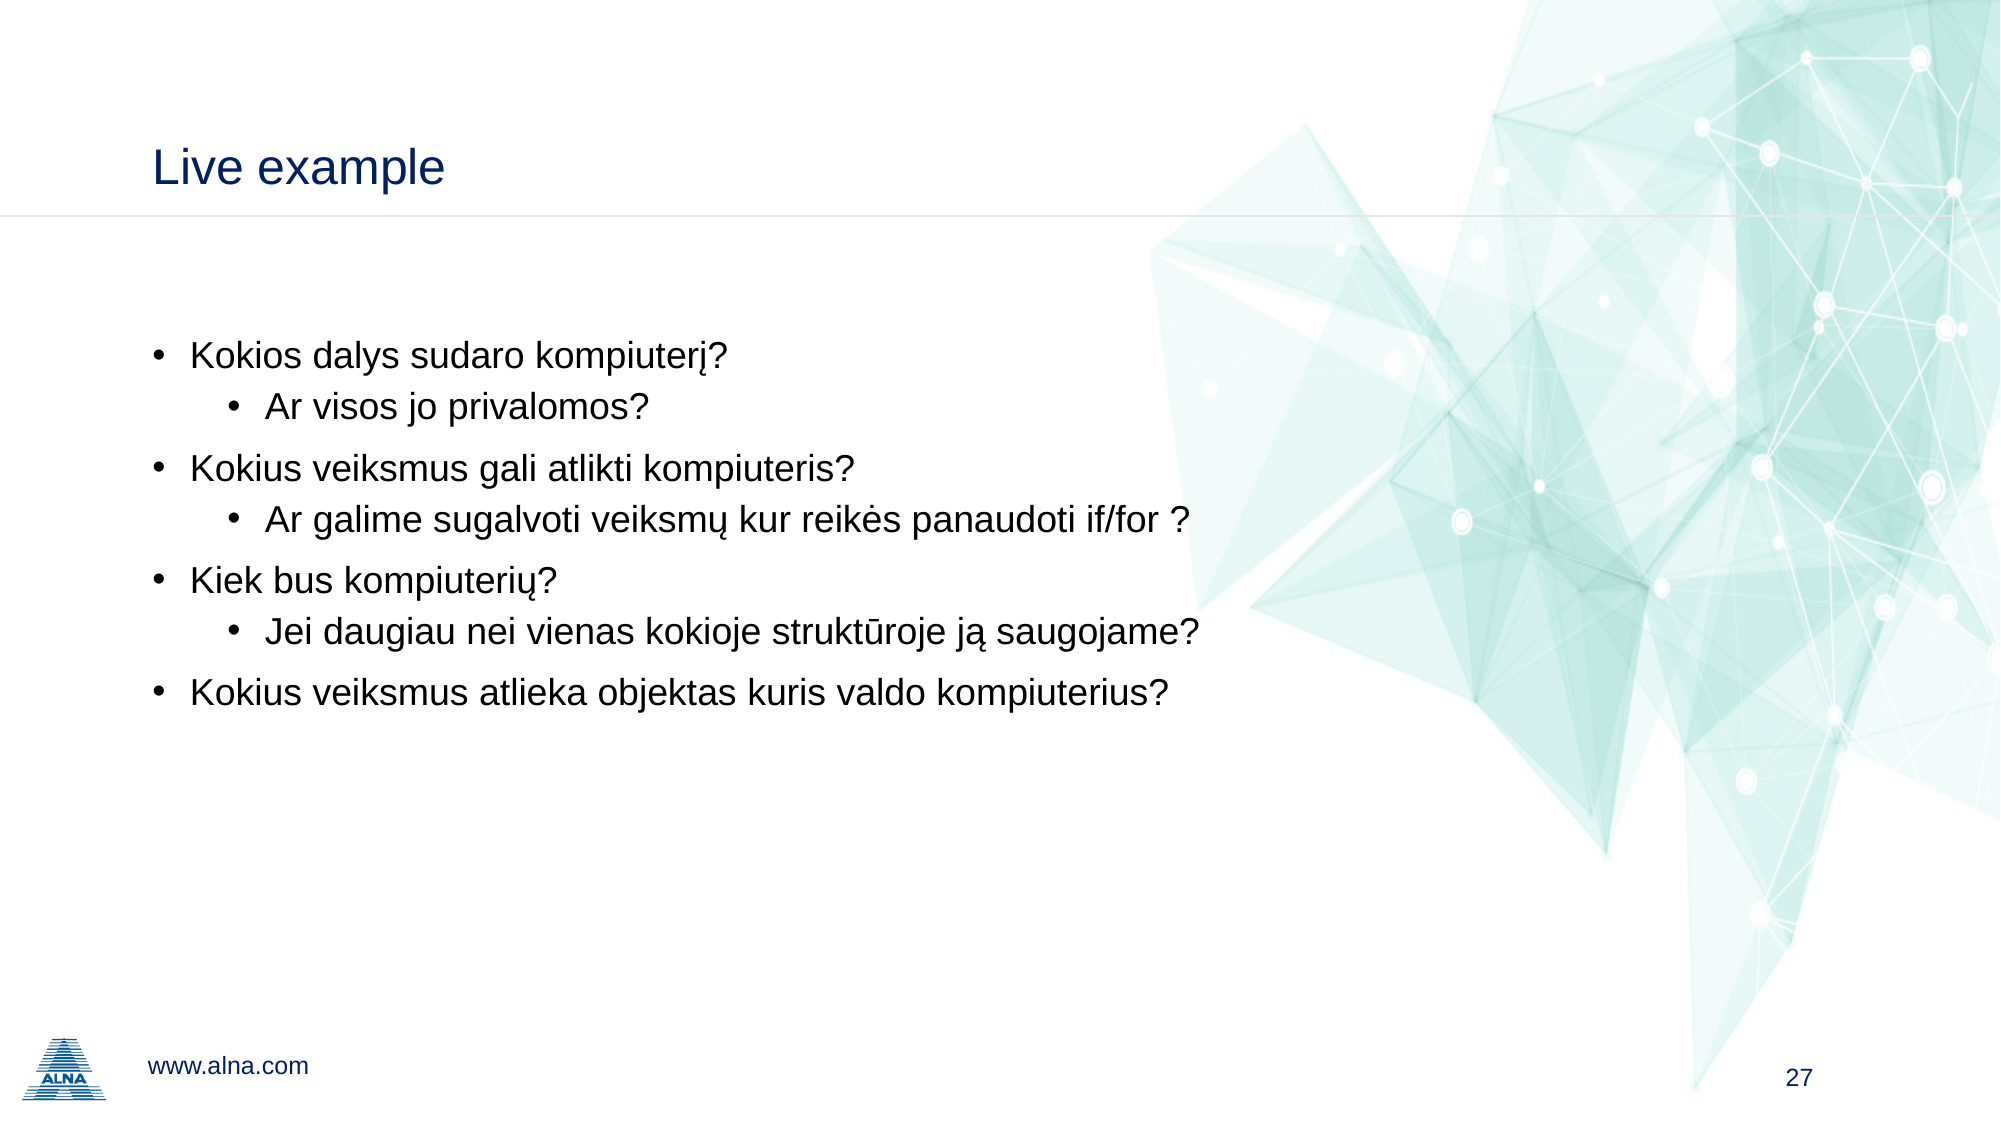

# Live example

Kokios dalys sudaro kompiuterį?
Ar visos jo privalomos?
Kokius veiksmus gali atlikti kompiuteris?
Ar galime sugalvoti veiksmų kur reikės panaudoti if/for ?
Kiek bus kompiuterių?
Jei daugiau nei vienas kokioje struktūroje ją saugojame?
Kokius veiksmus atlieka objektas kuris valdo kompiuterius?